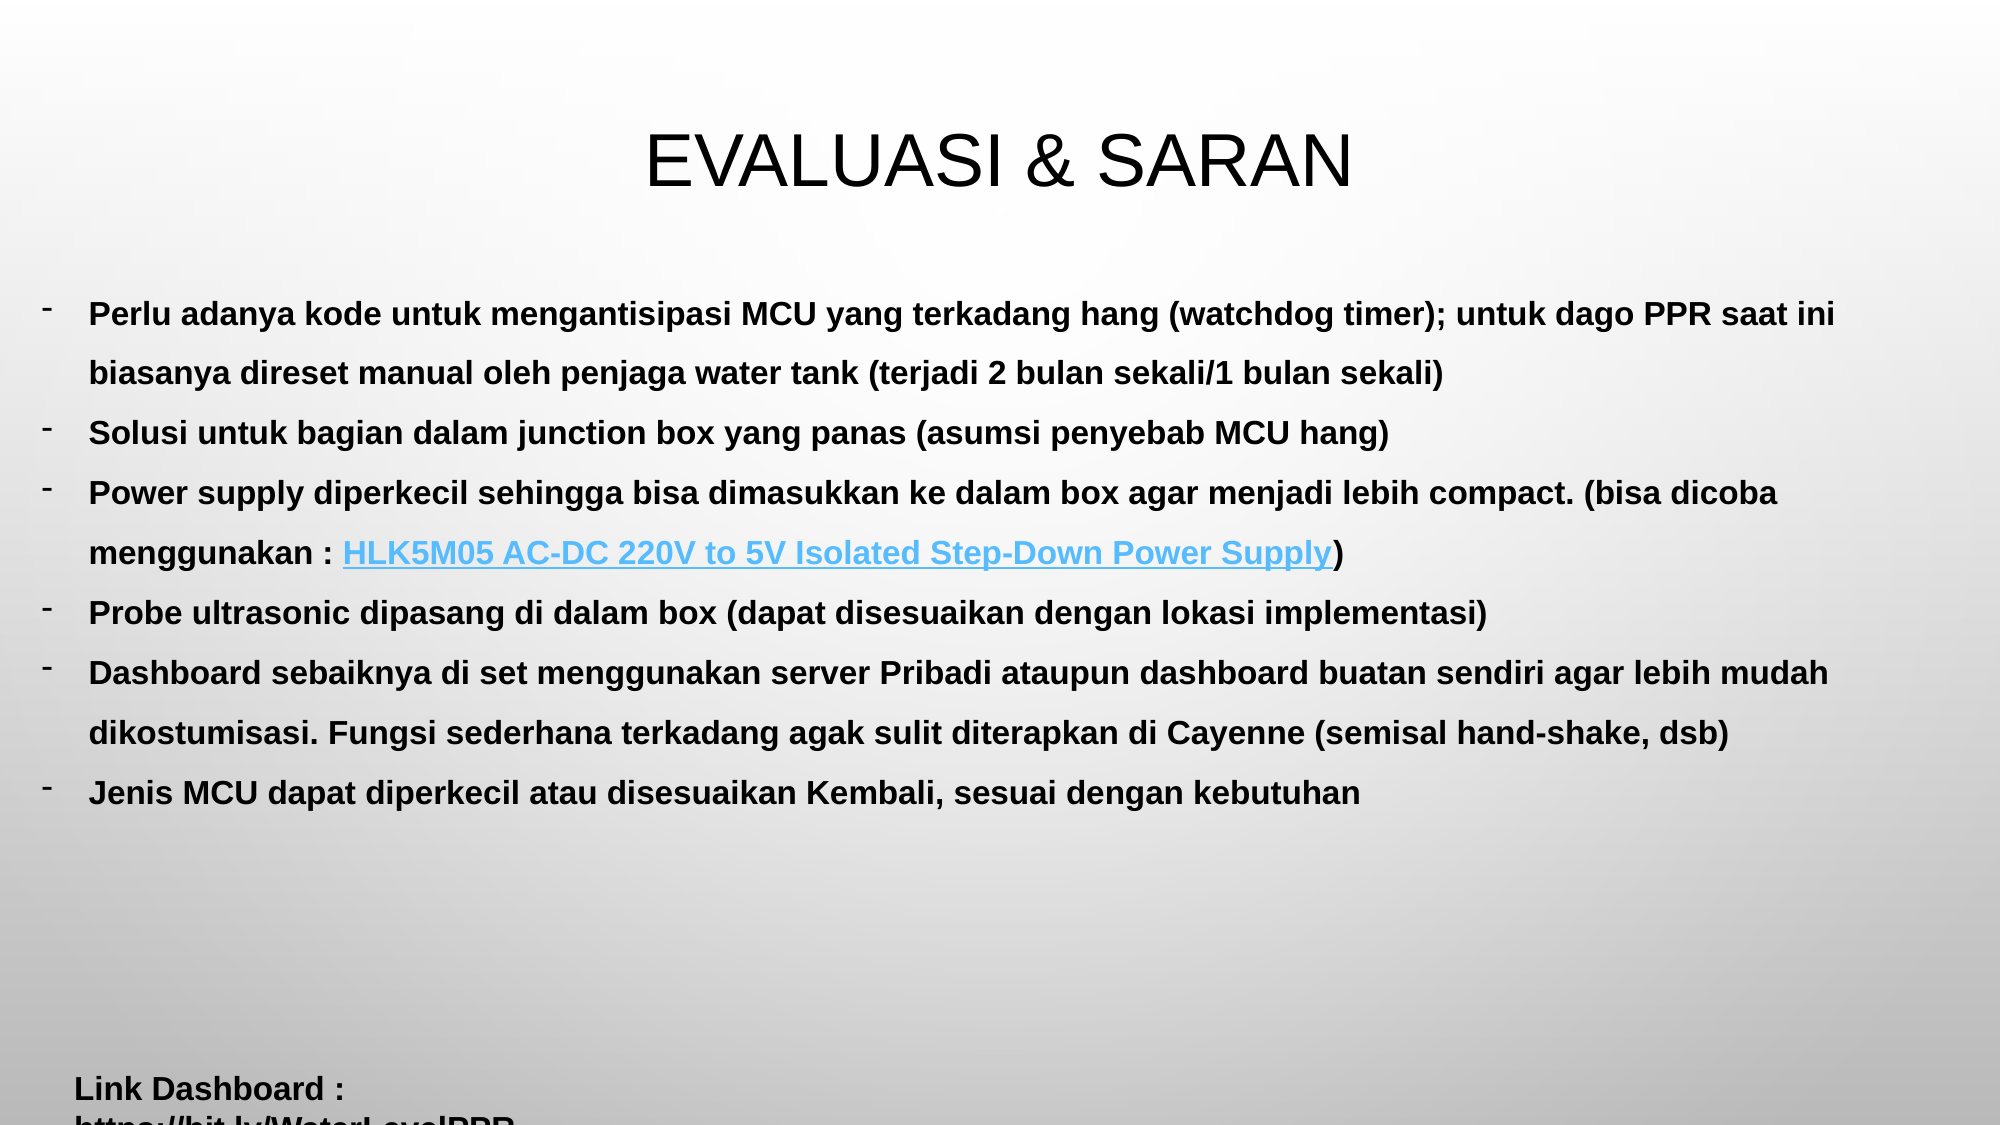

# Evaluasi & saran
Perlu adanya kode untuk mengantisipasi MCU yang terkadang hang (watchdog timer); untuk dago PPR saat ini biasanya direset manual oleh penjaga water tank (terjadi 2 bulan sekali/1 bulan sekali)
Solusi untuk bagian dalam junction box yang panas (asumsi penyebab MCU hang)
Power supply diperkecil sehingga bisa dimasukkan ke dalam box agar menjadi lebih compact. (bisa dicoba menggunakan : HLK5M05 AC-DC 220V to 5V Isolated Step-Down Power Supply)
Probe ultrasonic dipasang di dalam box (dapat disesuaikan dengan lokasi implementasi)
Dashboard sebaiknya di set menggunakan server Pribadi ataupun dashboard buatan sendiri agar lebih mudah dikostumisasi. Fungsi sederhana terkadang agak sulit diterapkan di Cayenne (semisal hand-shake, dsb)
Jenis MCU dapat diperkecil atau disesuaikan Kembali, sesuai dengan kebutuhan
Link Dashboard : https://bit.ly/WaterLevelPPR